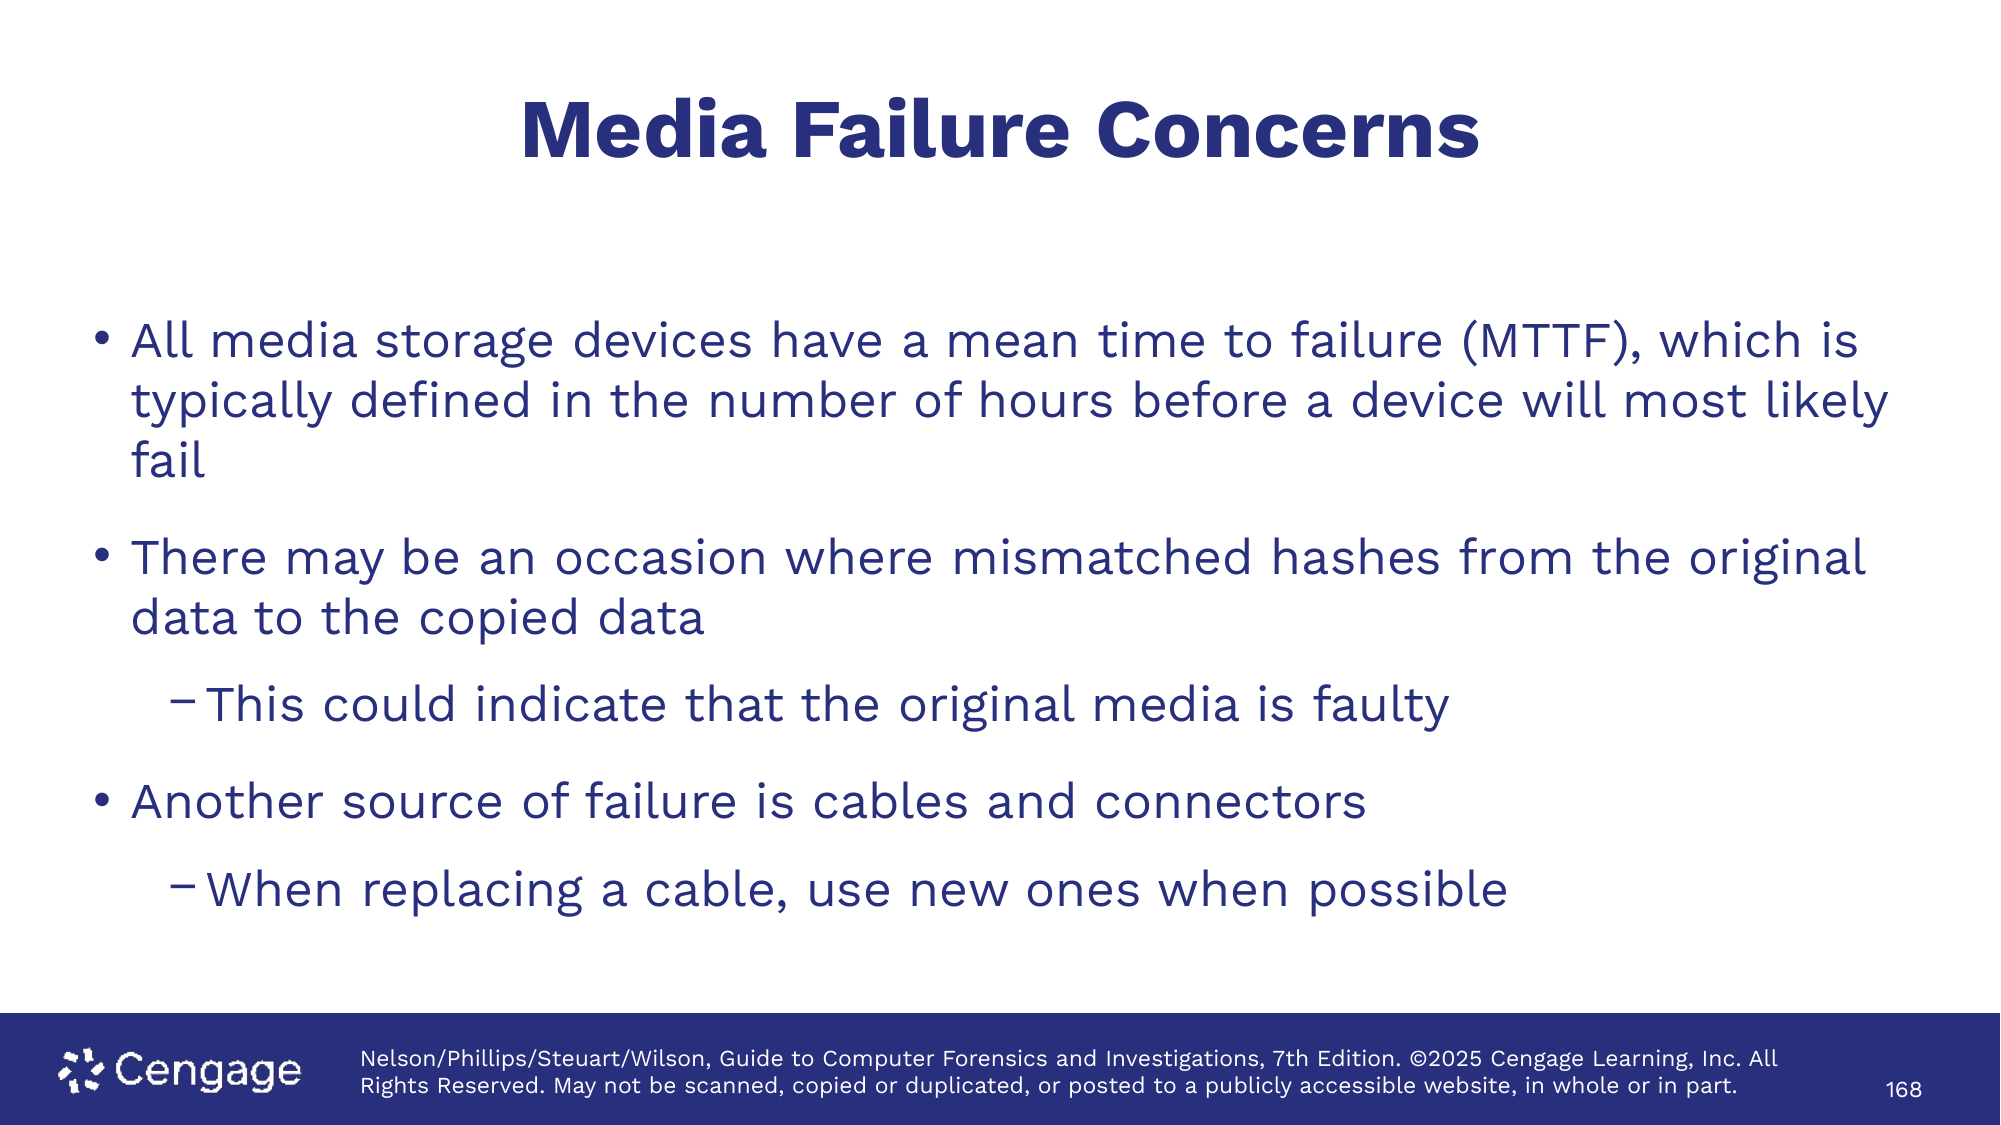

# Media Failure Concerns
All media storage devices have a mean time to failure (MTTF), which is typically defined in the number of hours before a device will most likely fail
There may be an occasion where mismatched hashes from the original data to the copied data
This could indicate that the original media is faulty
Another source of failure is cables and connectors
When replacing a cable, use new ones when possible